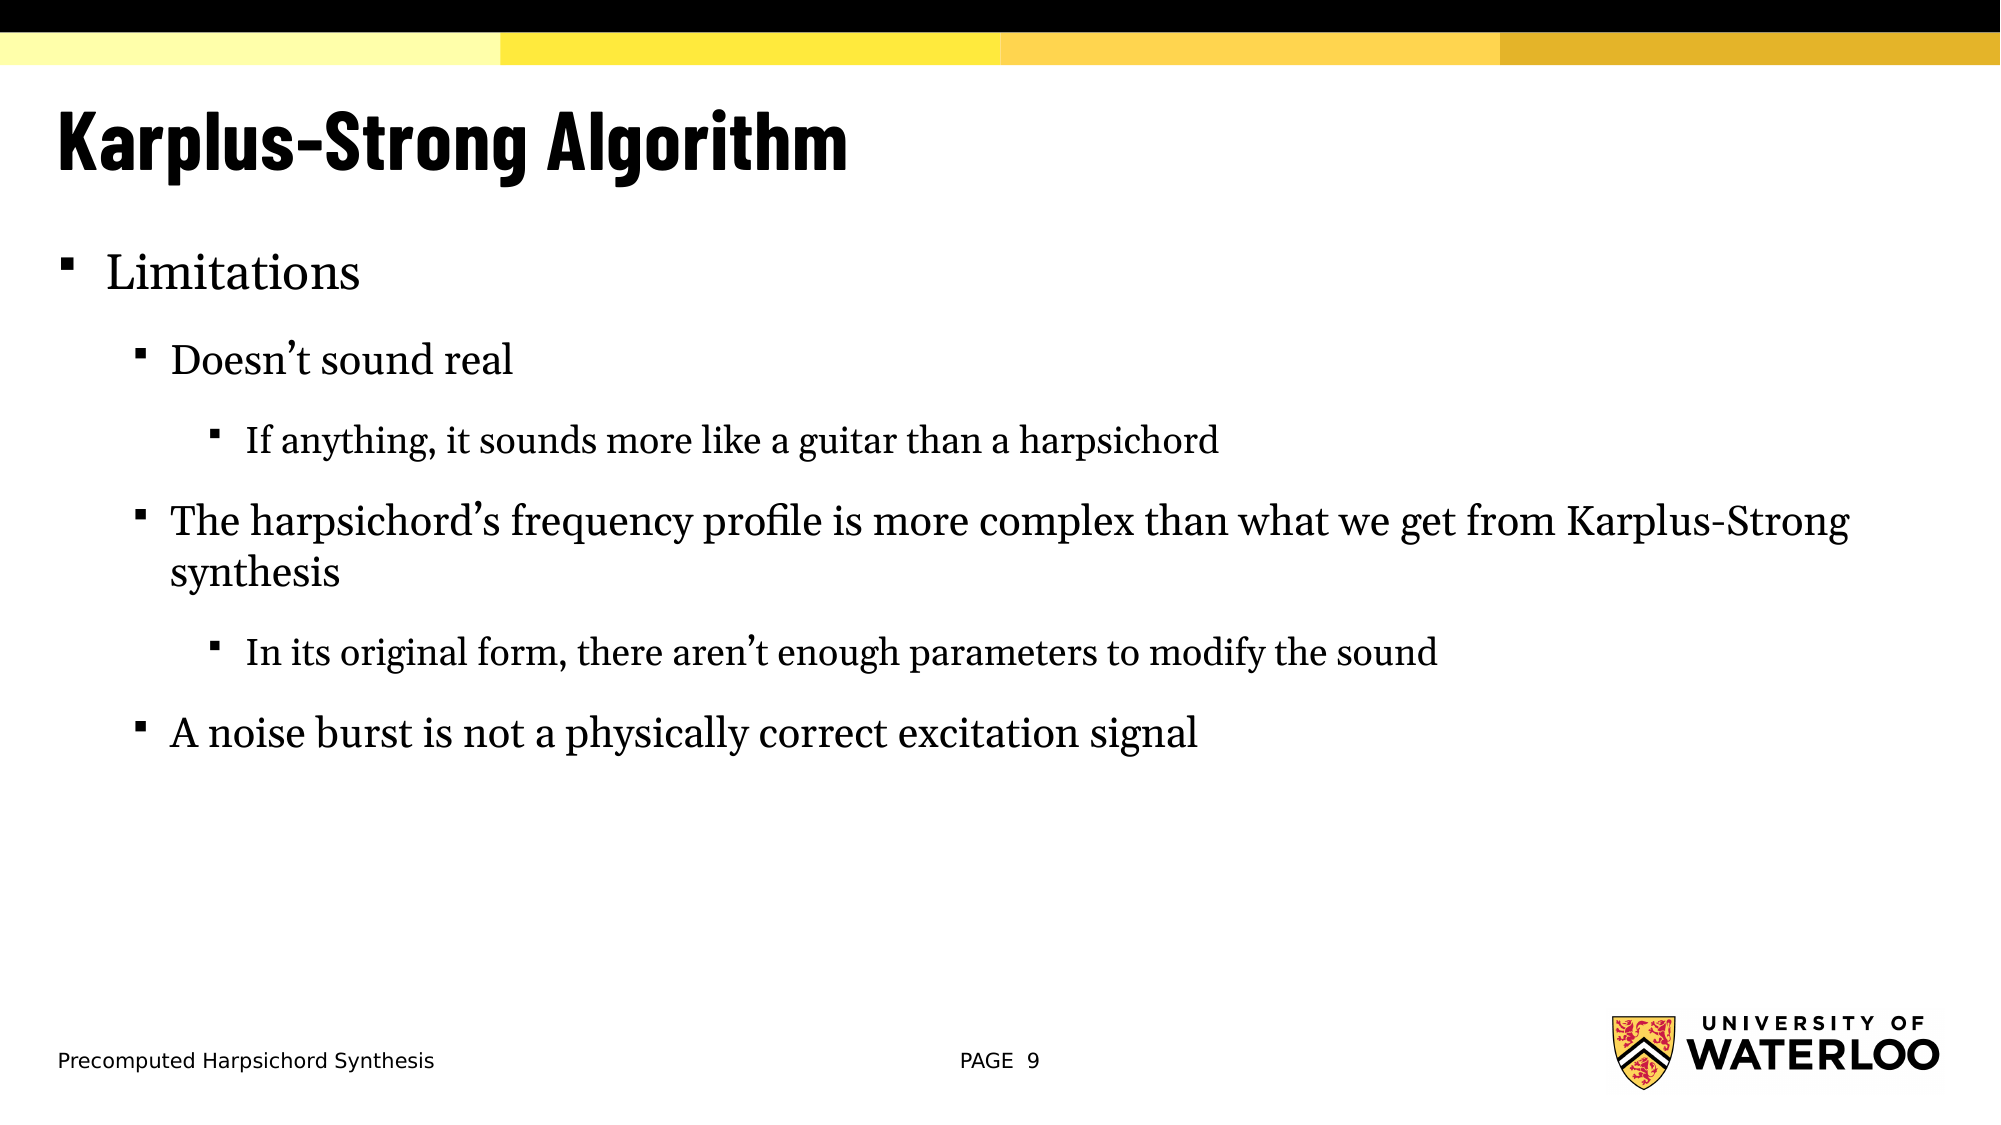

# Karplus-Strong Algorithm
Limitations
Doesn’t sound real
If anything, it sounds more like a guitar than a harpsichord
The harpsichord’s frequency profile is more complex than what we get from Karplus-Strong synthesis
In its original form, there aren’t enough parameters to modify the sound
A noise burst is not a physically correct excitation signal
Precomputed Harpsichord Synthesis
PAGE  9